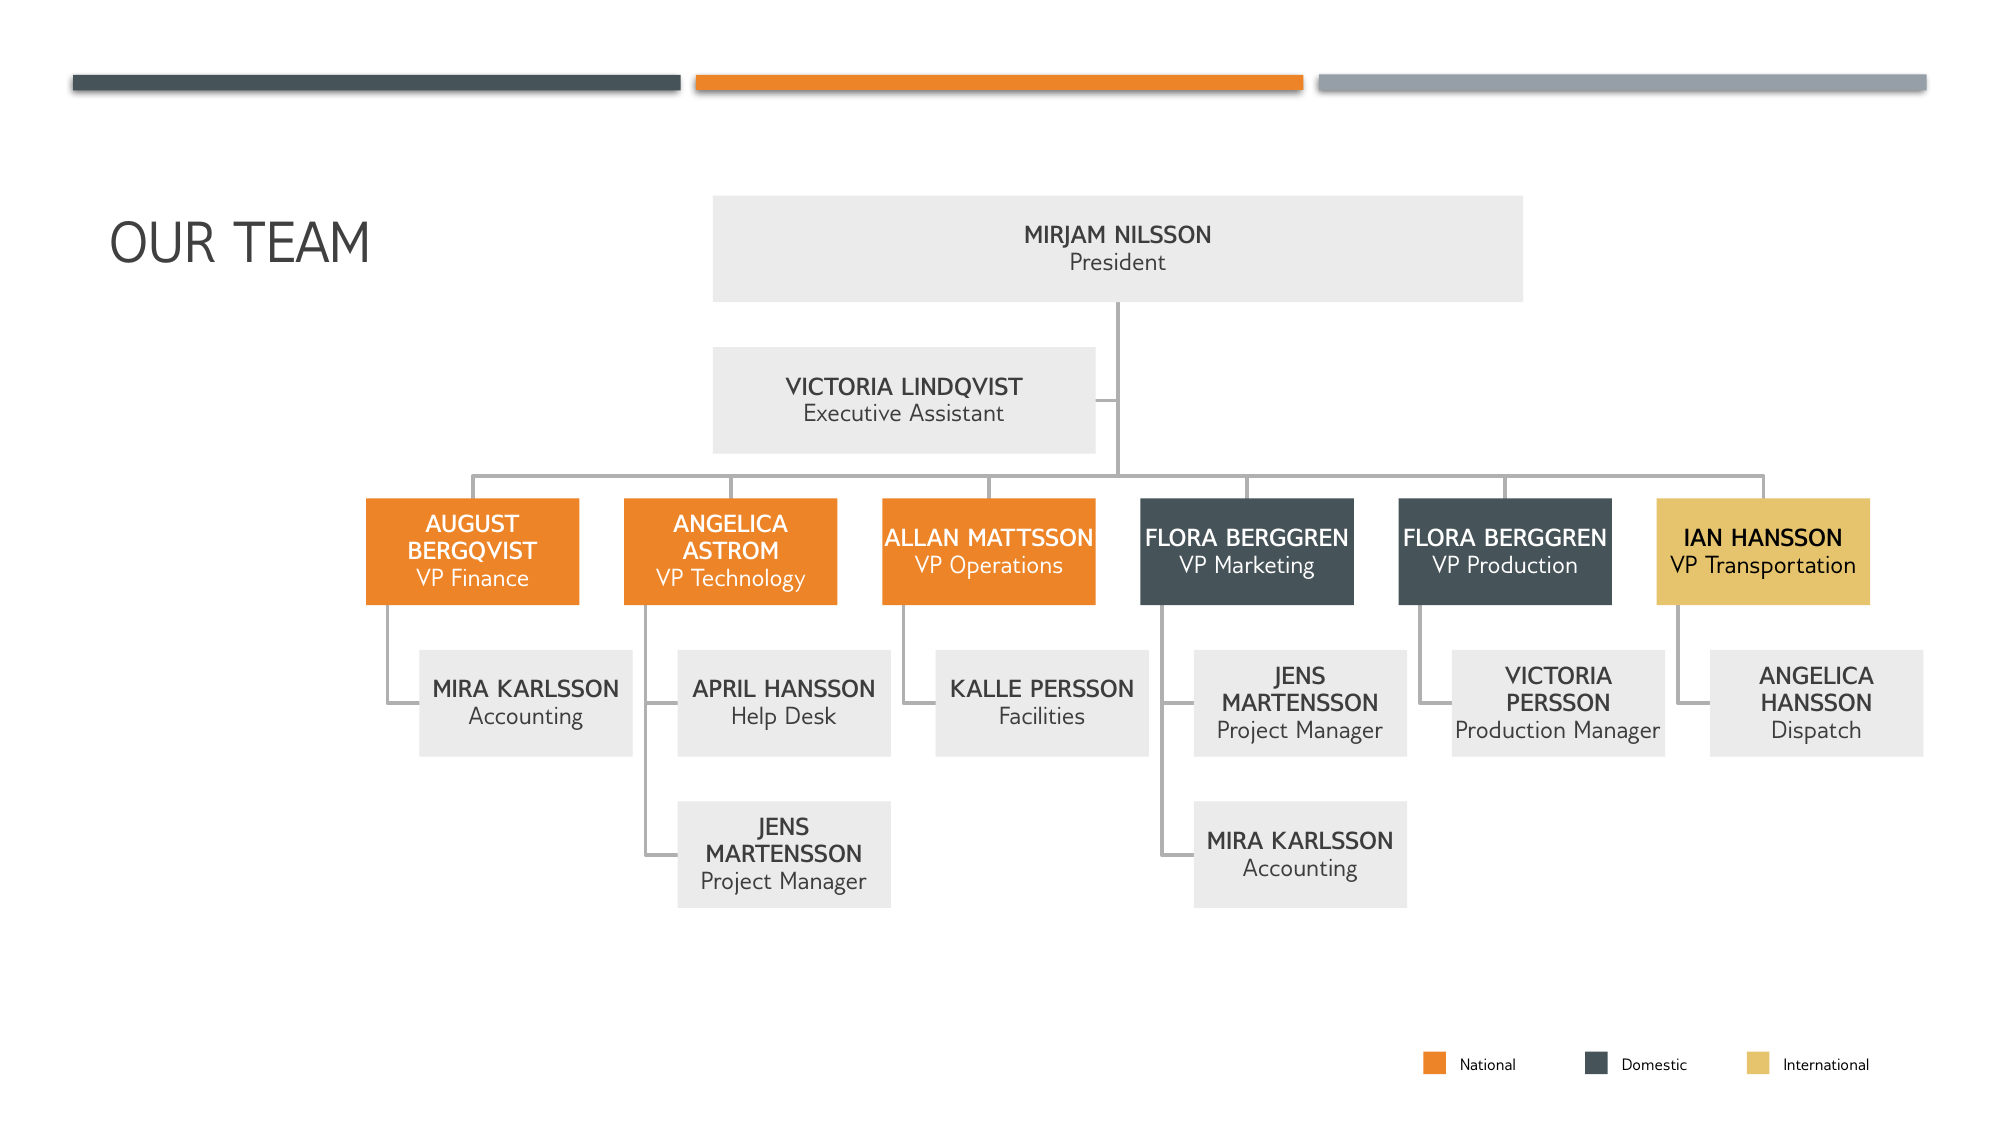

MIRJAM NILSSON
President
AUGUST BERGQVIST
VP Finance
MIRA KARLSSON
Accounting
ANGELICA ASTROM
VP Technology
APRIL HANSSON
Help Desk
JENS MARTENSSON
Project Manager
ALLAN MATTSSON
VP Operations
KALLE PERSSON
Facilities
FLORA BERGGREN
VP Marketing
JENS MARTENSSON
Project Manager
MIRA KARLSSON
Accounting
FLORA BERGGREN
VP Production
VICTORIA PERSSON
Production Manager
IAN HANSSON
VP Transportation
ANGELICA HANSSON
Dispatch
VICTORIA LINDQVIST
Executive Assistant
# Our Team
National
Domestic
International